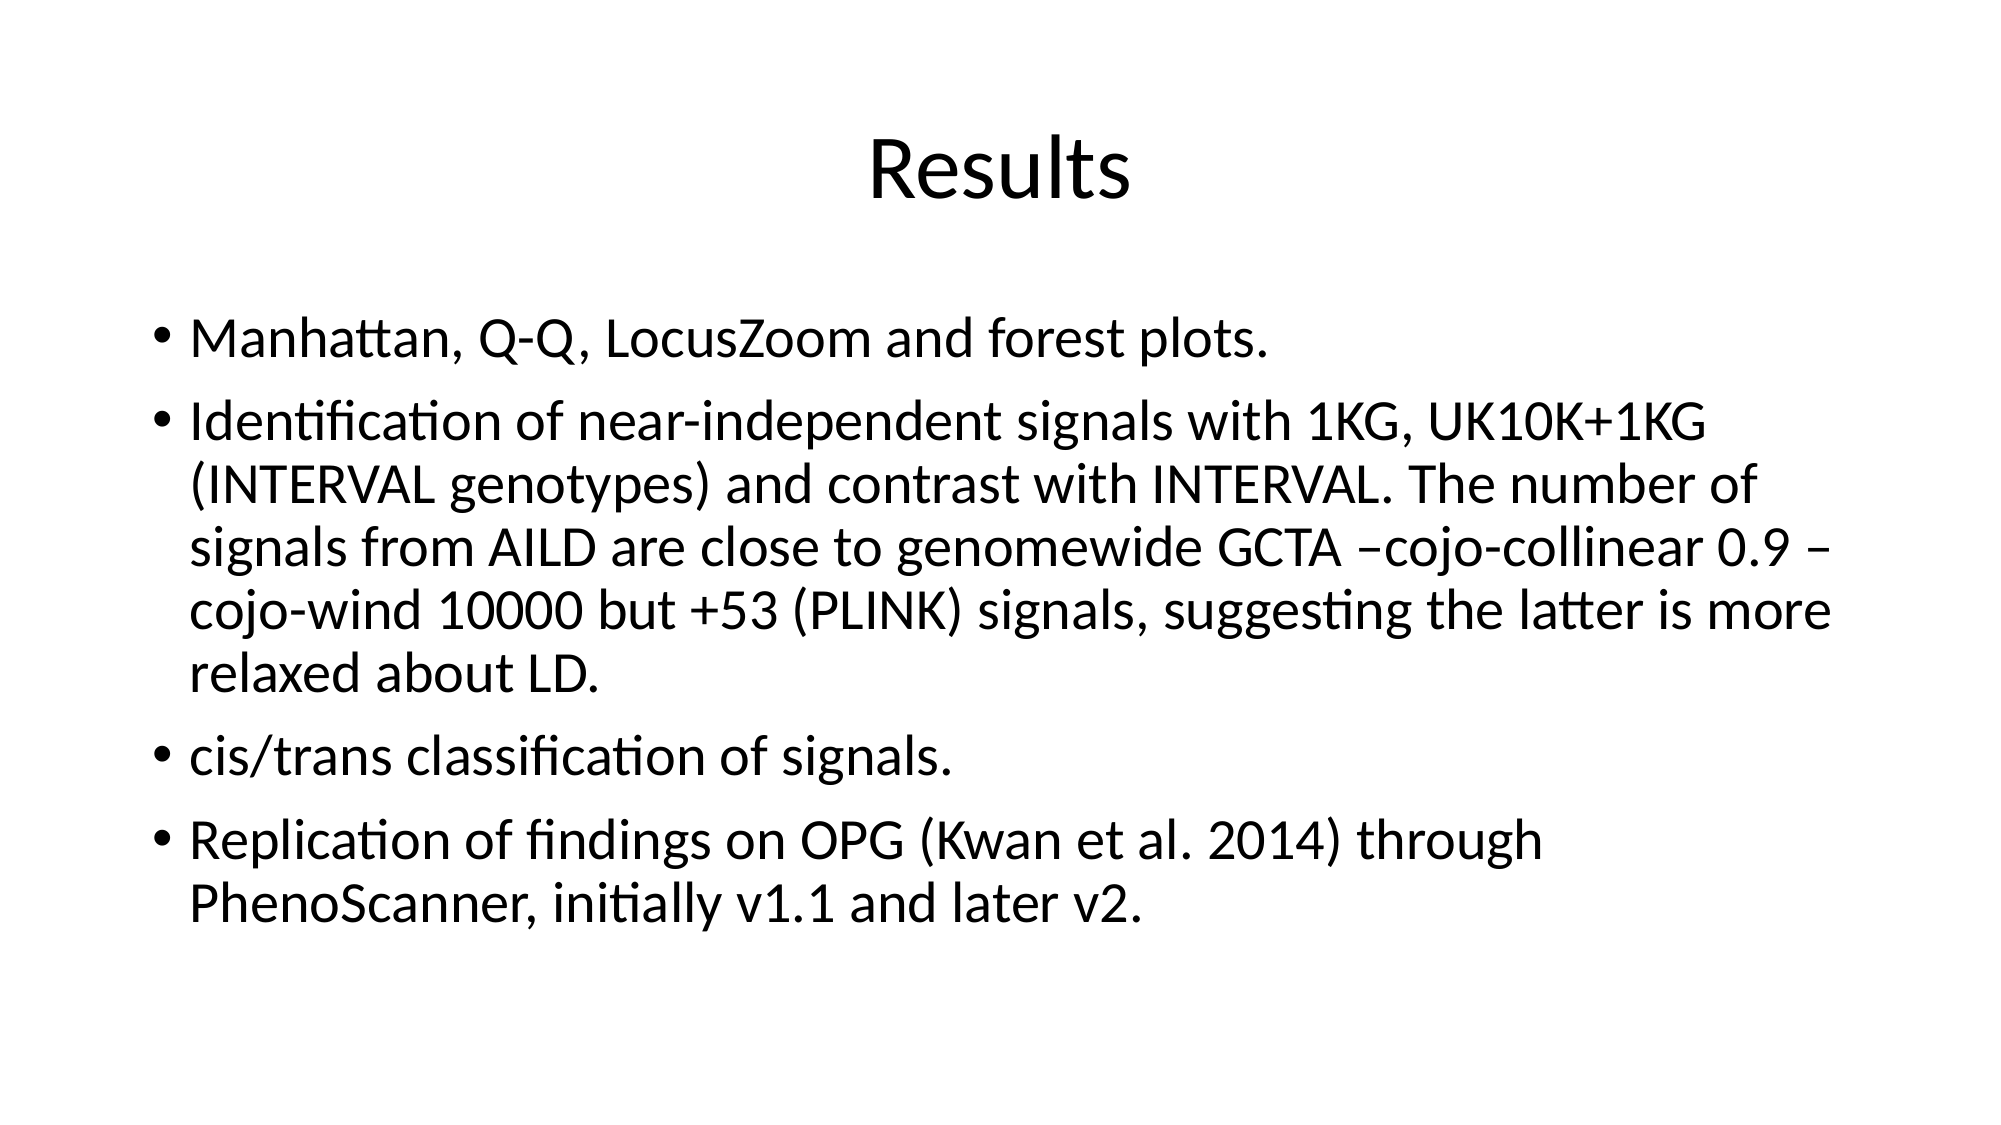

# Results
Manhattan, Q-Q, LocusZoom and forest plots.
Identification of near-independent signals with 1KG, UK10K+1KG (INTERVAL genotypes) and contrast with INTERVAL. The number of signals from AILD are close to genomewide GCTA –cojo-collinear 0.9 –cojo-wind 10000 but +53 (PLINK) signals, suggesting the latter is more relaxed about LD.
cis/trans classification of signals.
Replication of findings on OPG (Kwan et al. 2014) through PhenoScanner, initially v1.1 and later v2.